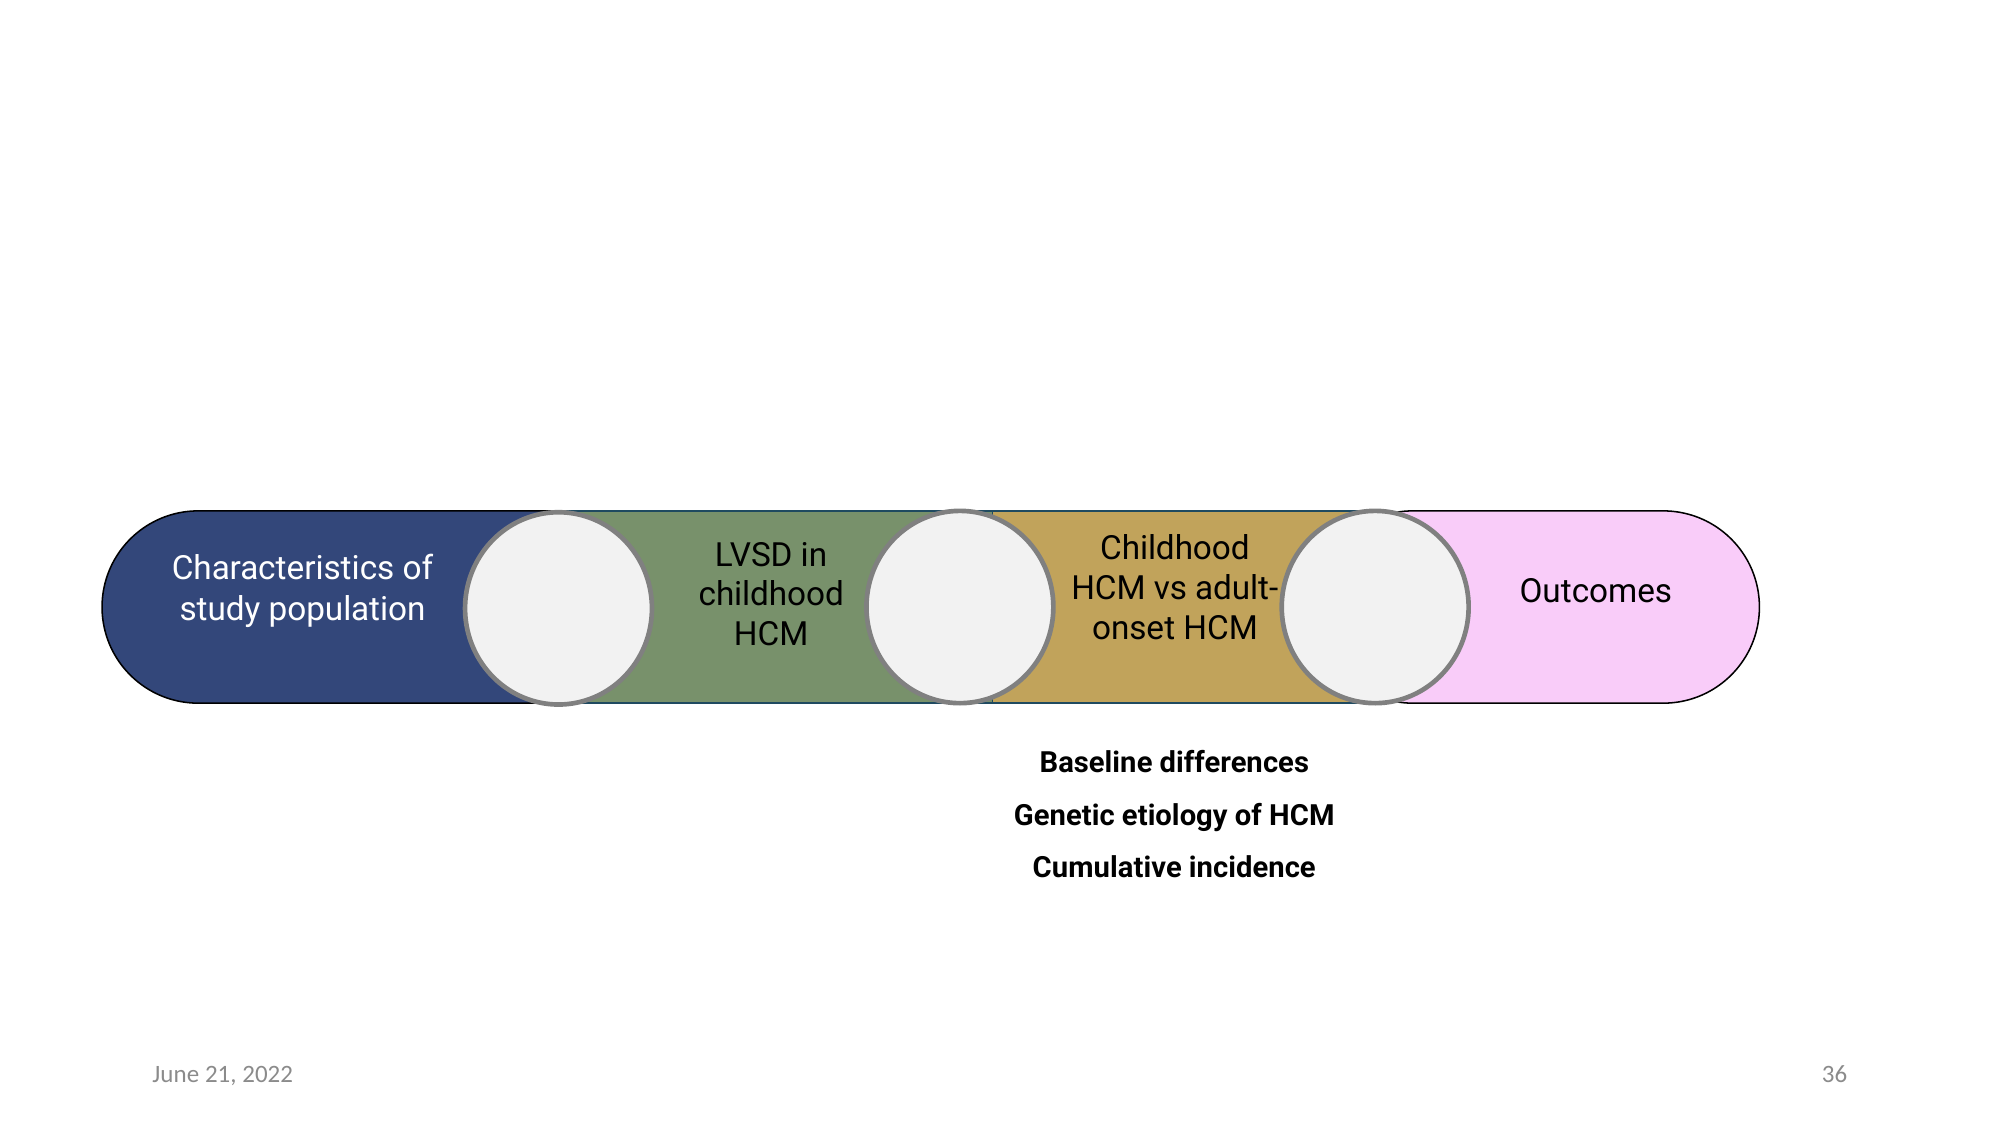

Childhood HCM vs adult-onset HCM
LVSD in childhood HCM
Characteristics of study population
Outcomes
Baseline differences
Genetic etiology of HCM
Cumulative incidence

June 21, 2022
36